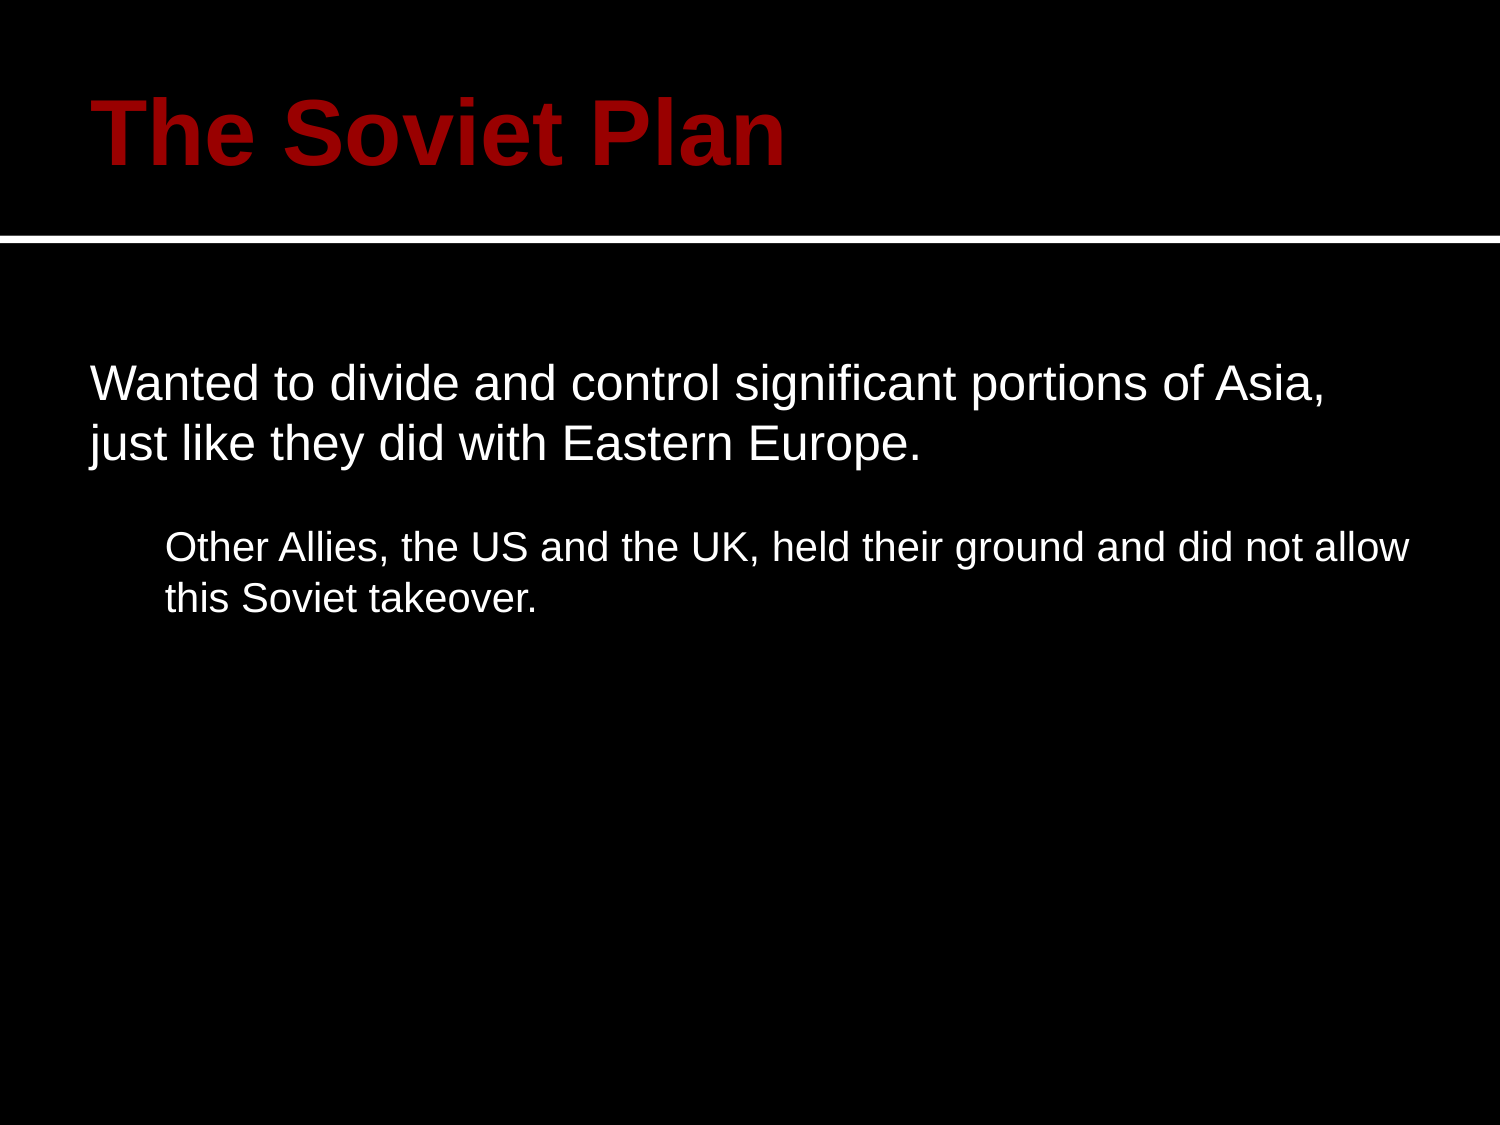

# The Soviet Plan
Wanted to divide and control significant portions of Asia, just like they did with Eastern Europe.

Other Allies, the US and the UK, held their ground and did not allow this Soviet takeover.